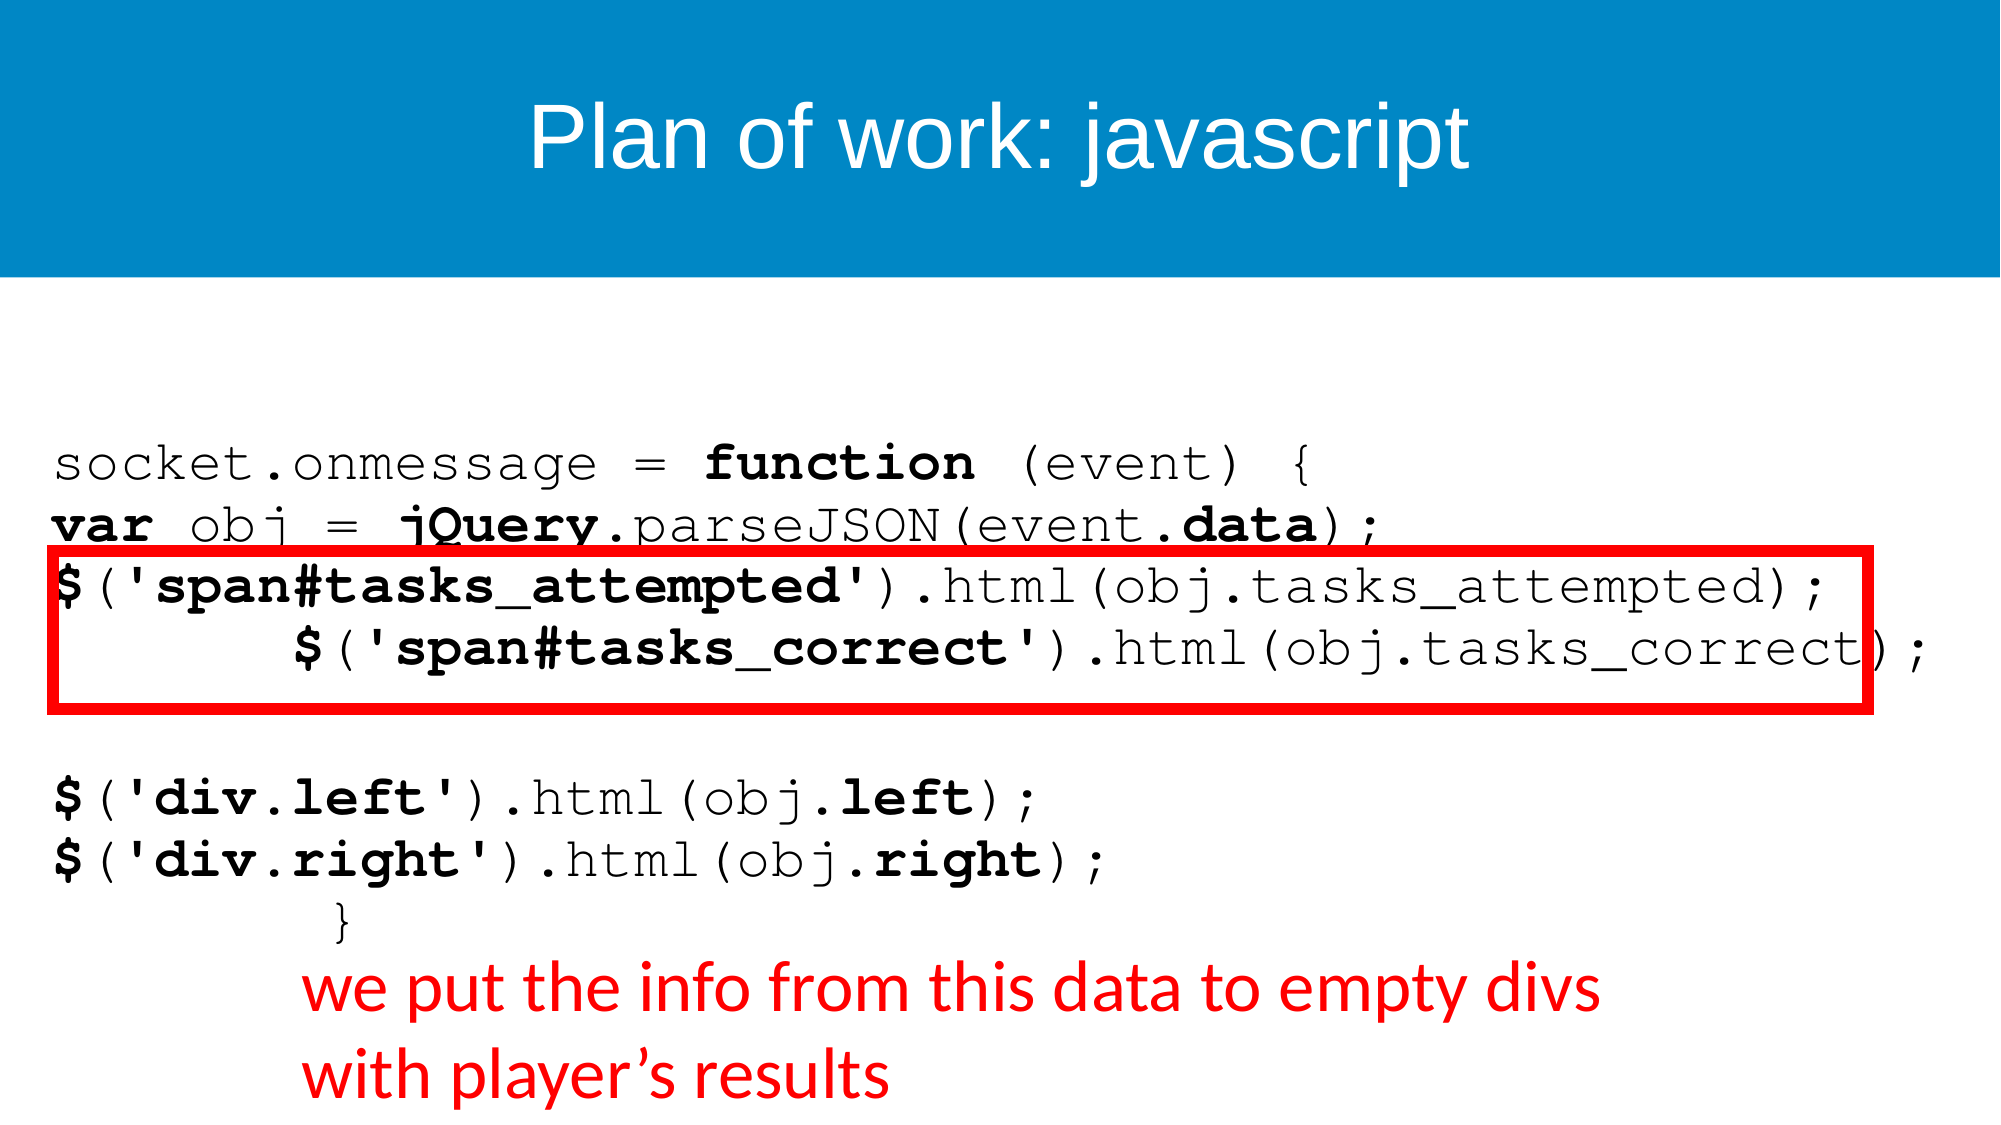

# Plan of work: javascript
socket.onmessage = function (event) {
var obj = jQuery.parseJSON(event.data);
$('span#tasks_attempted').html(obj.tasks_attempted);            $('span#tasks_correct').html(obj.tasks_correct);
$('div.left').html(obj.left);
$('div.right').html(obj.right);
        }

we put the info from this data to empty divs
with player’s results